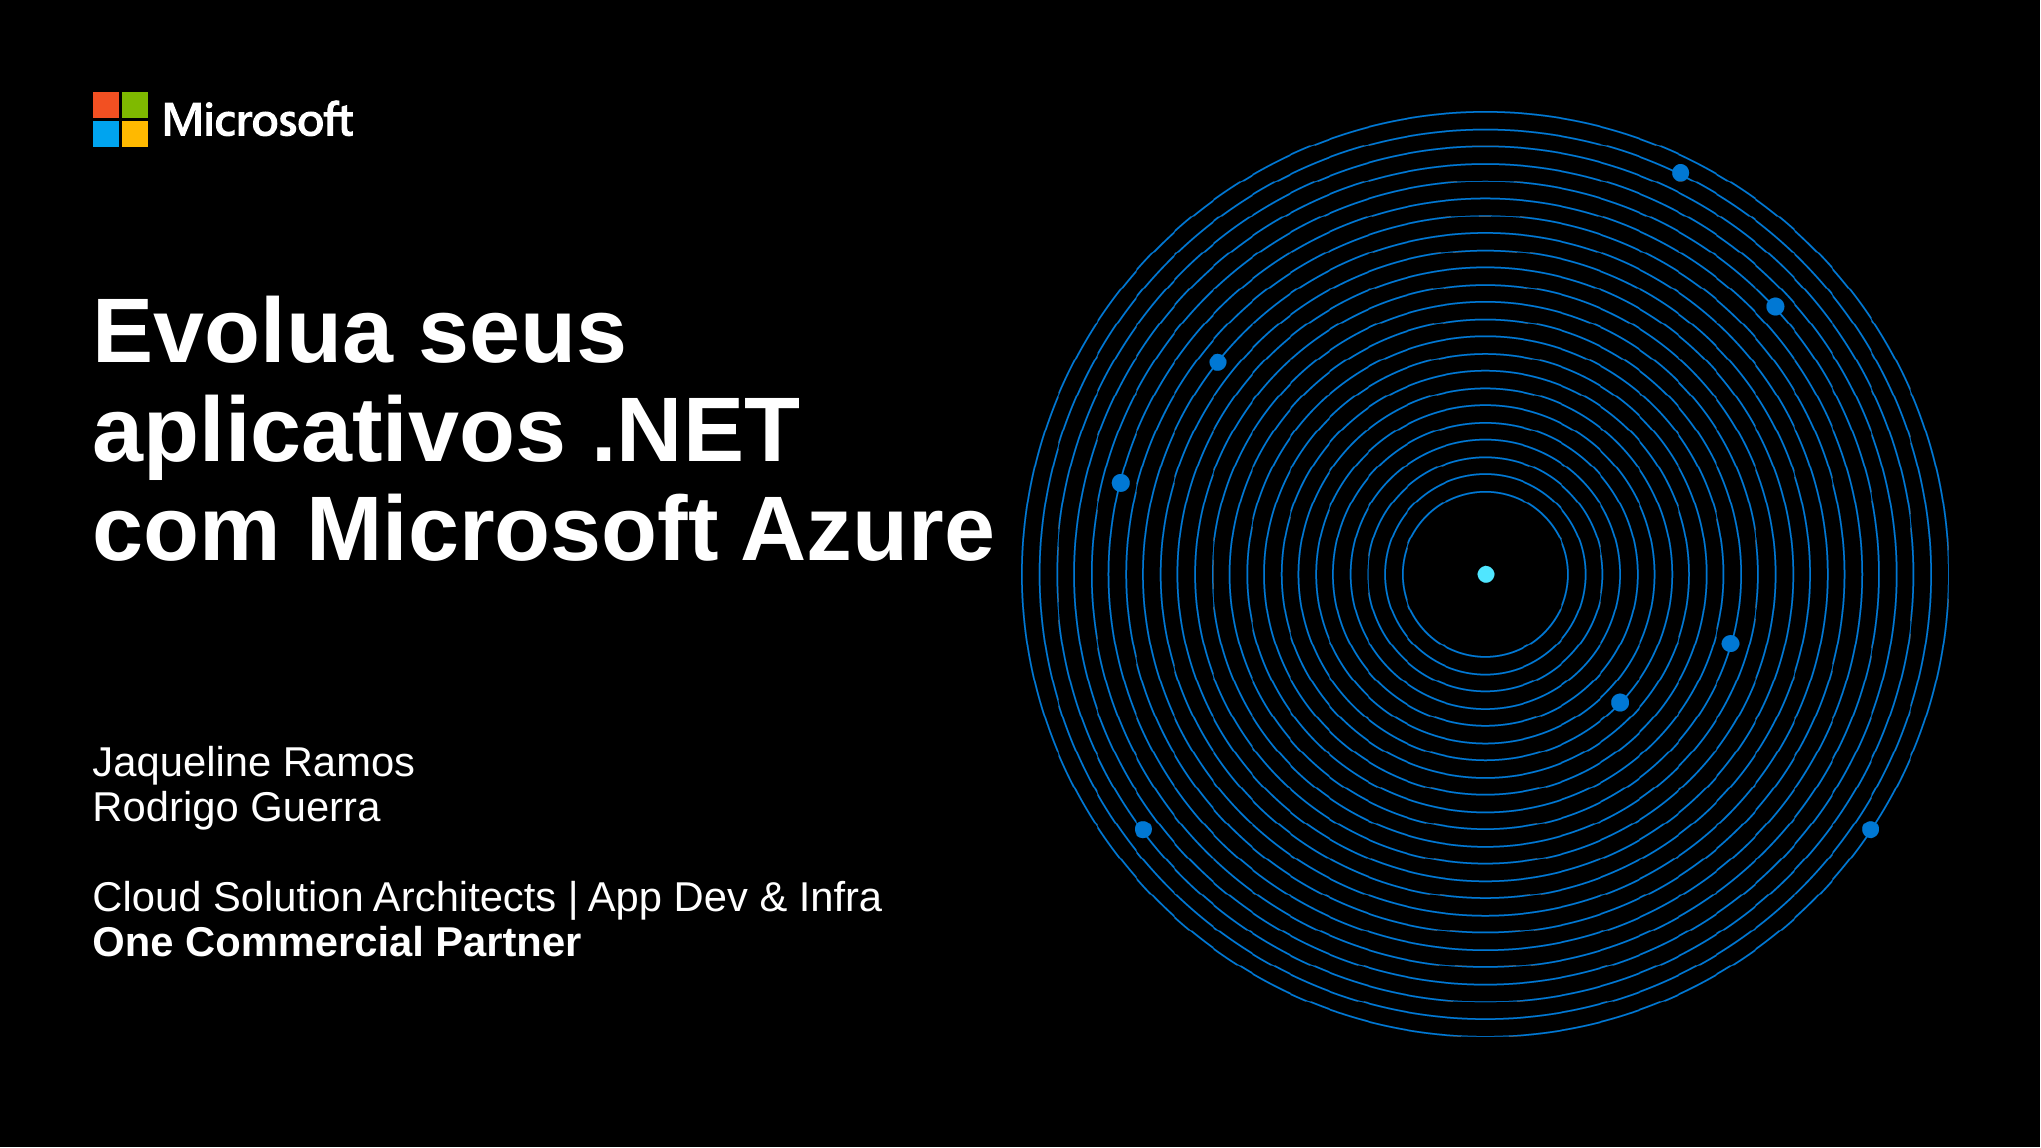

# Evolua seus aplicativos .NET com Microsoft Azure
Jaqueline Ramos
Rodrigo Guerra

Cloud Solution Architects | App Dev & Infra
One Commercial Partner